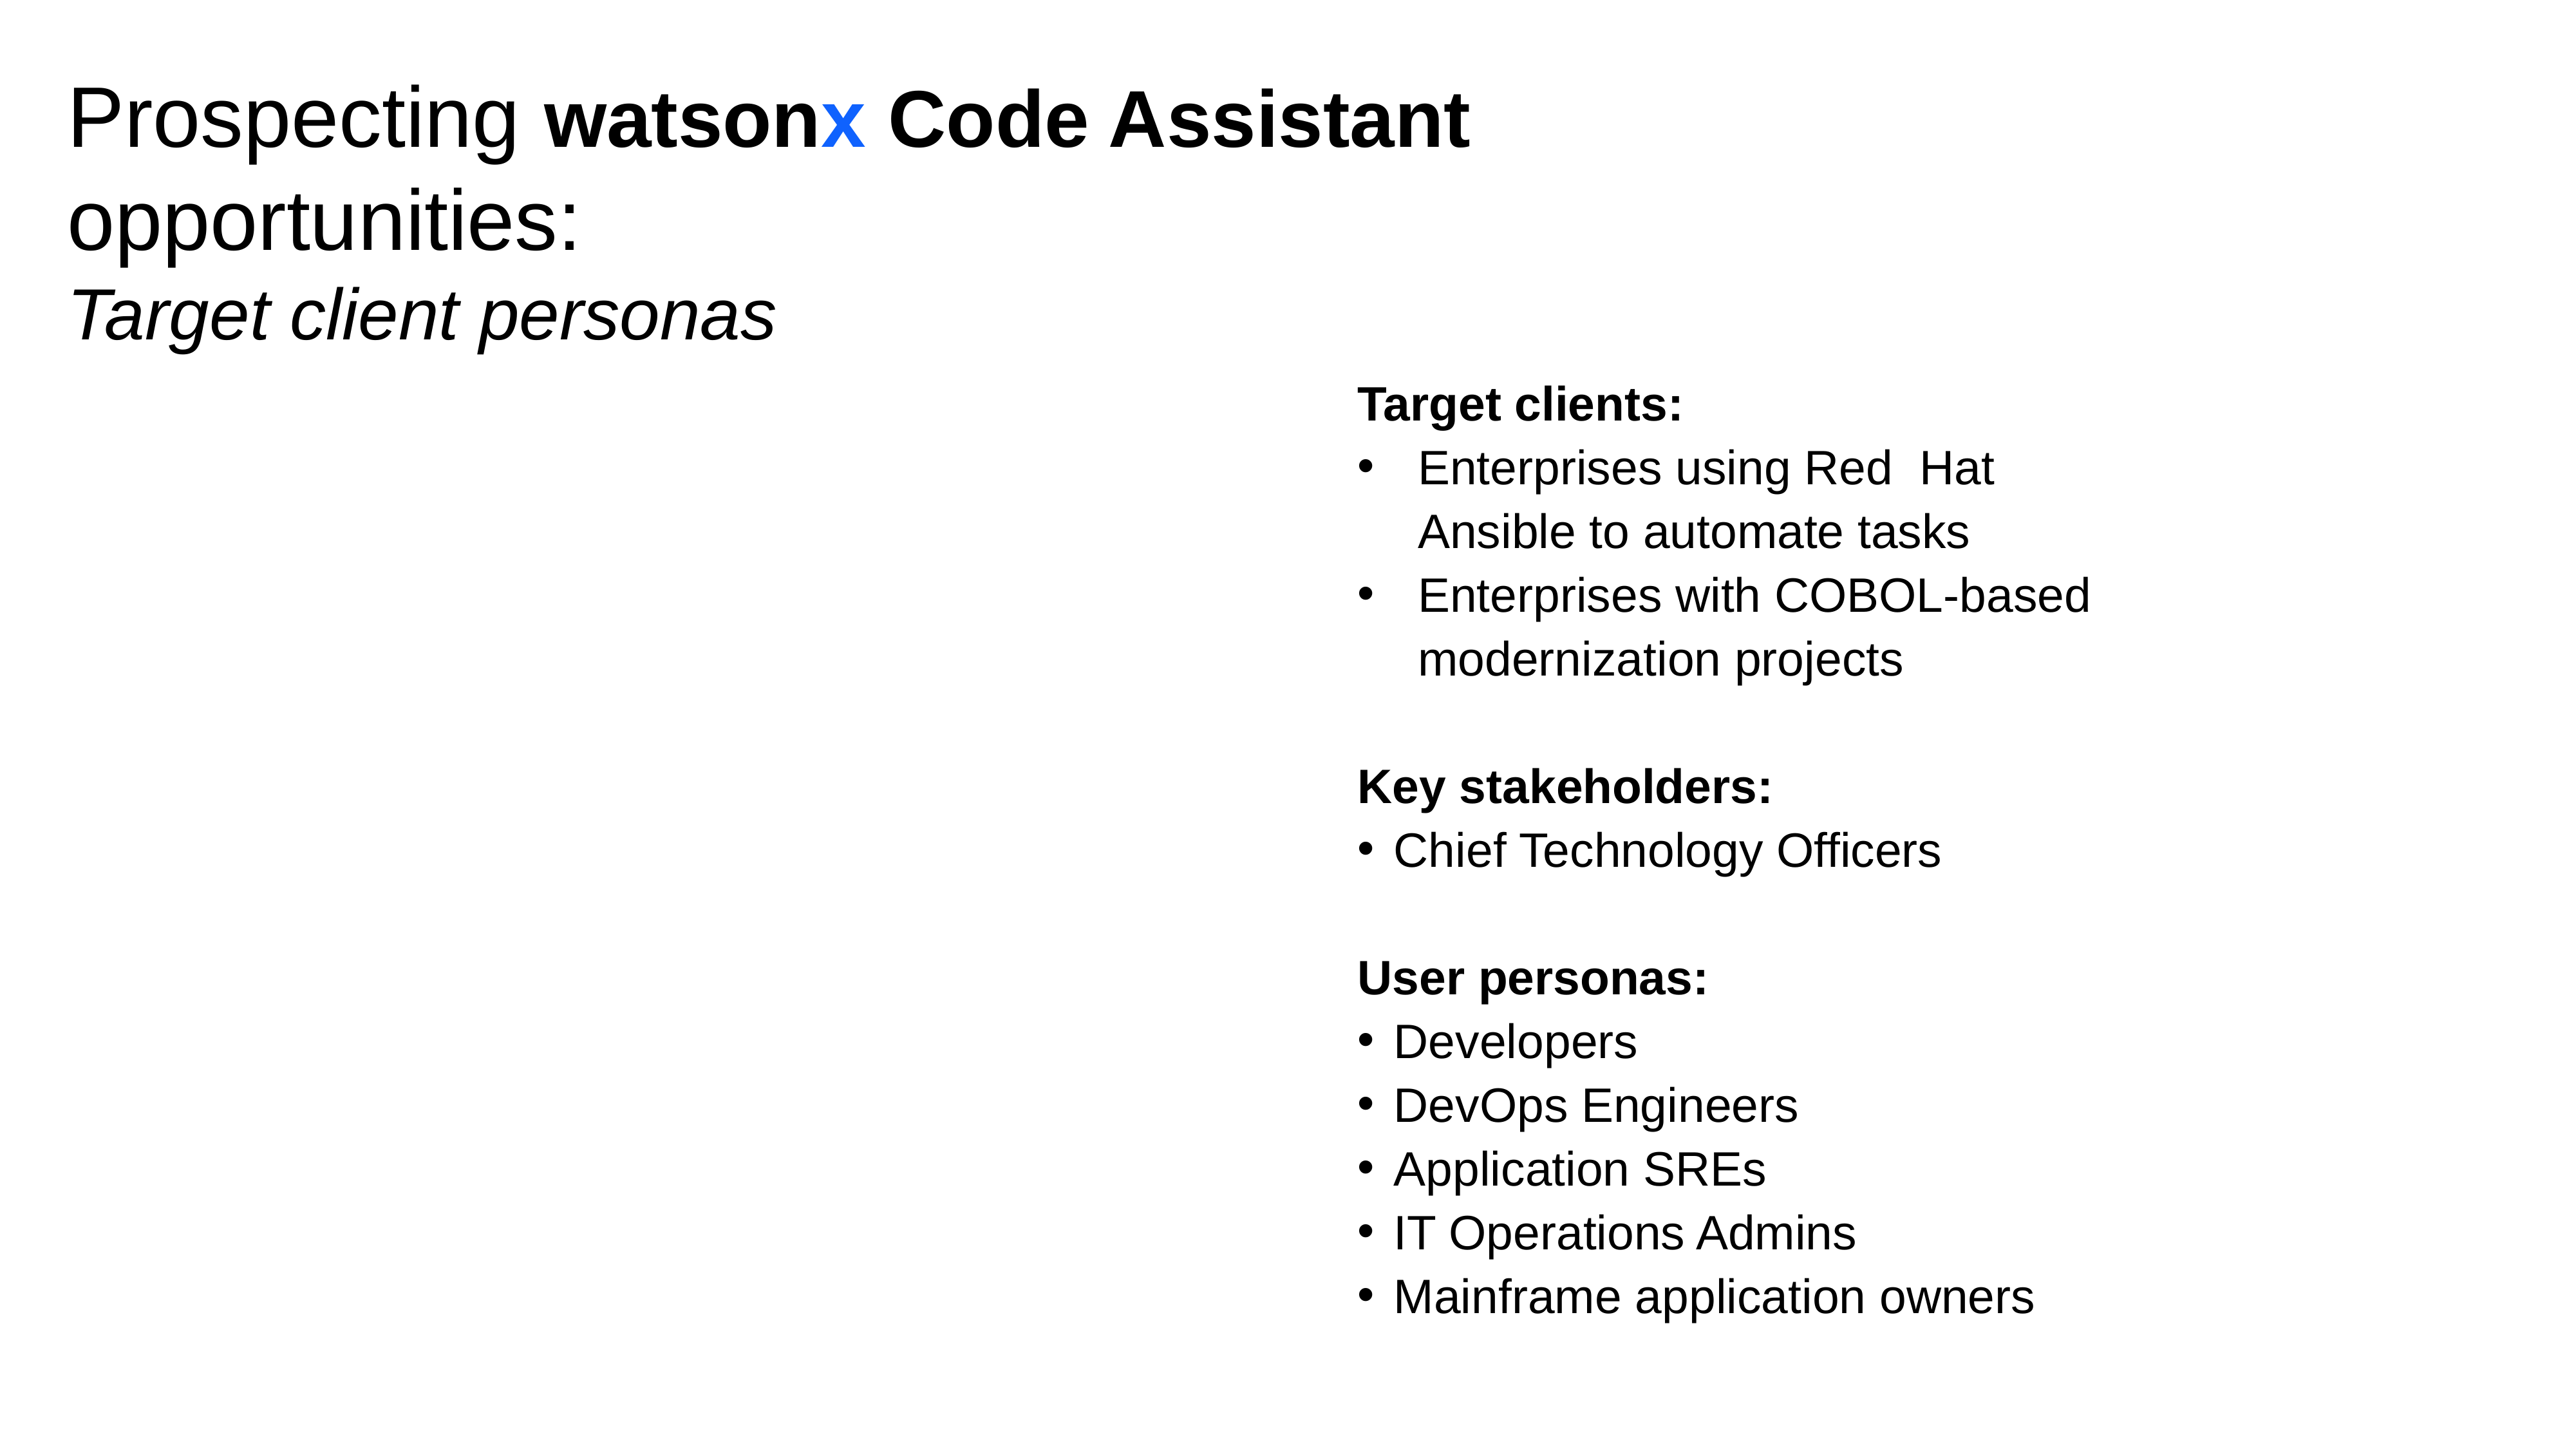

# Prospecting watsonx Code Assistant opportunities: Target client personas
Target clients:
Enterprises using Red  Hat
Ansible to automate tasks
Enterprises with COBOL-based
modernization projects

Key stakeholders:
Chief Technology Officers

User personas:
Developers
DevOps Engineers
Application SREs
IT Operations Admins
Mainframe application owners